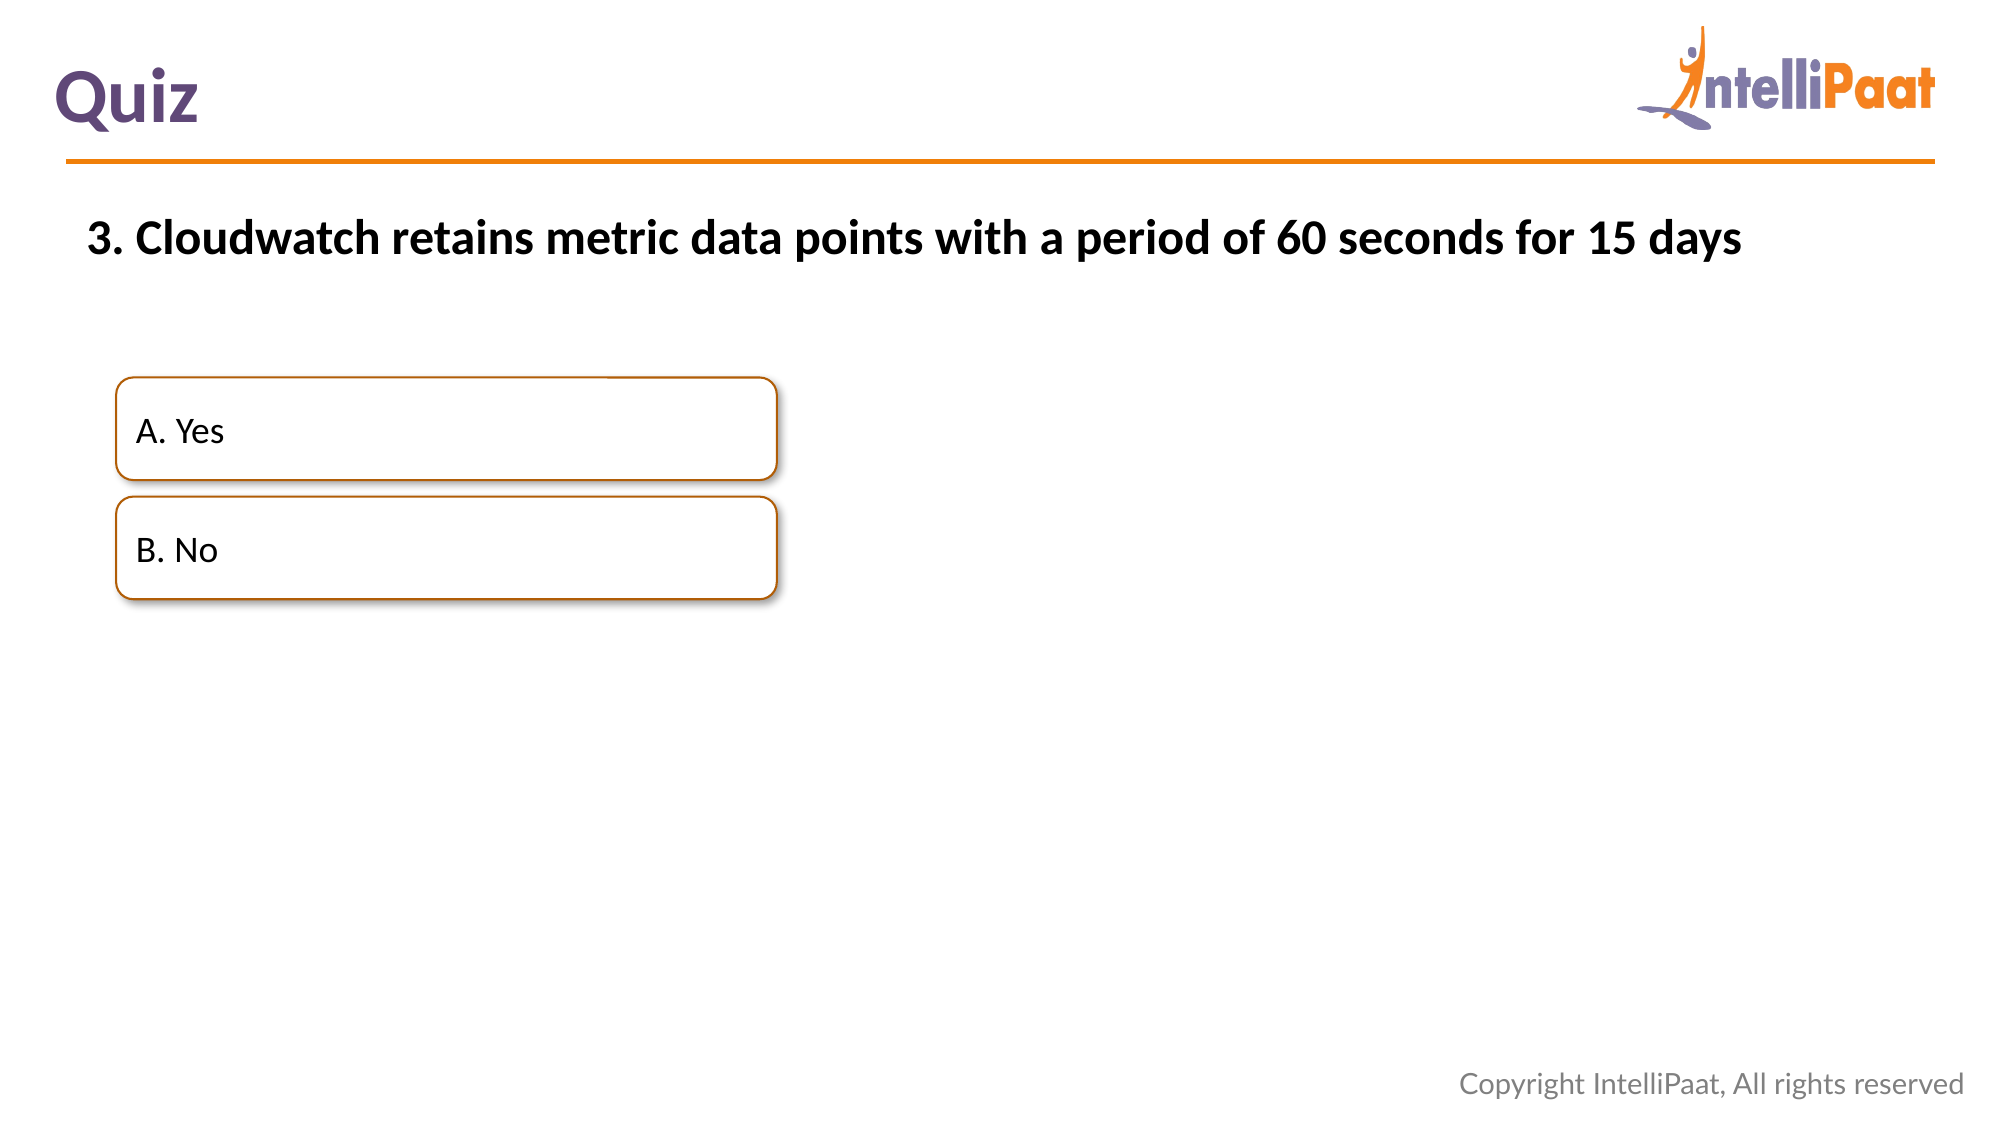

Quiz
3. Cloudwatch retains metric data points with a period of 60 seconds for 15 days
A. Yes
B. No